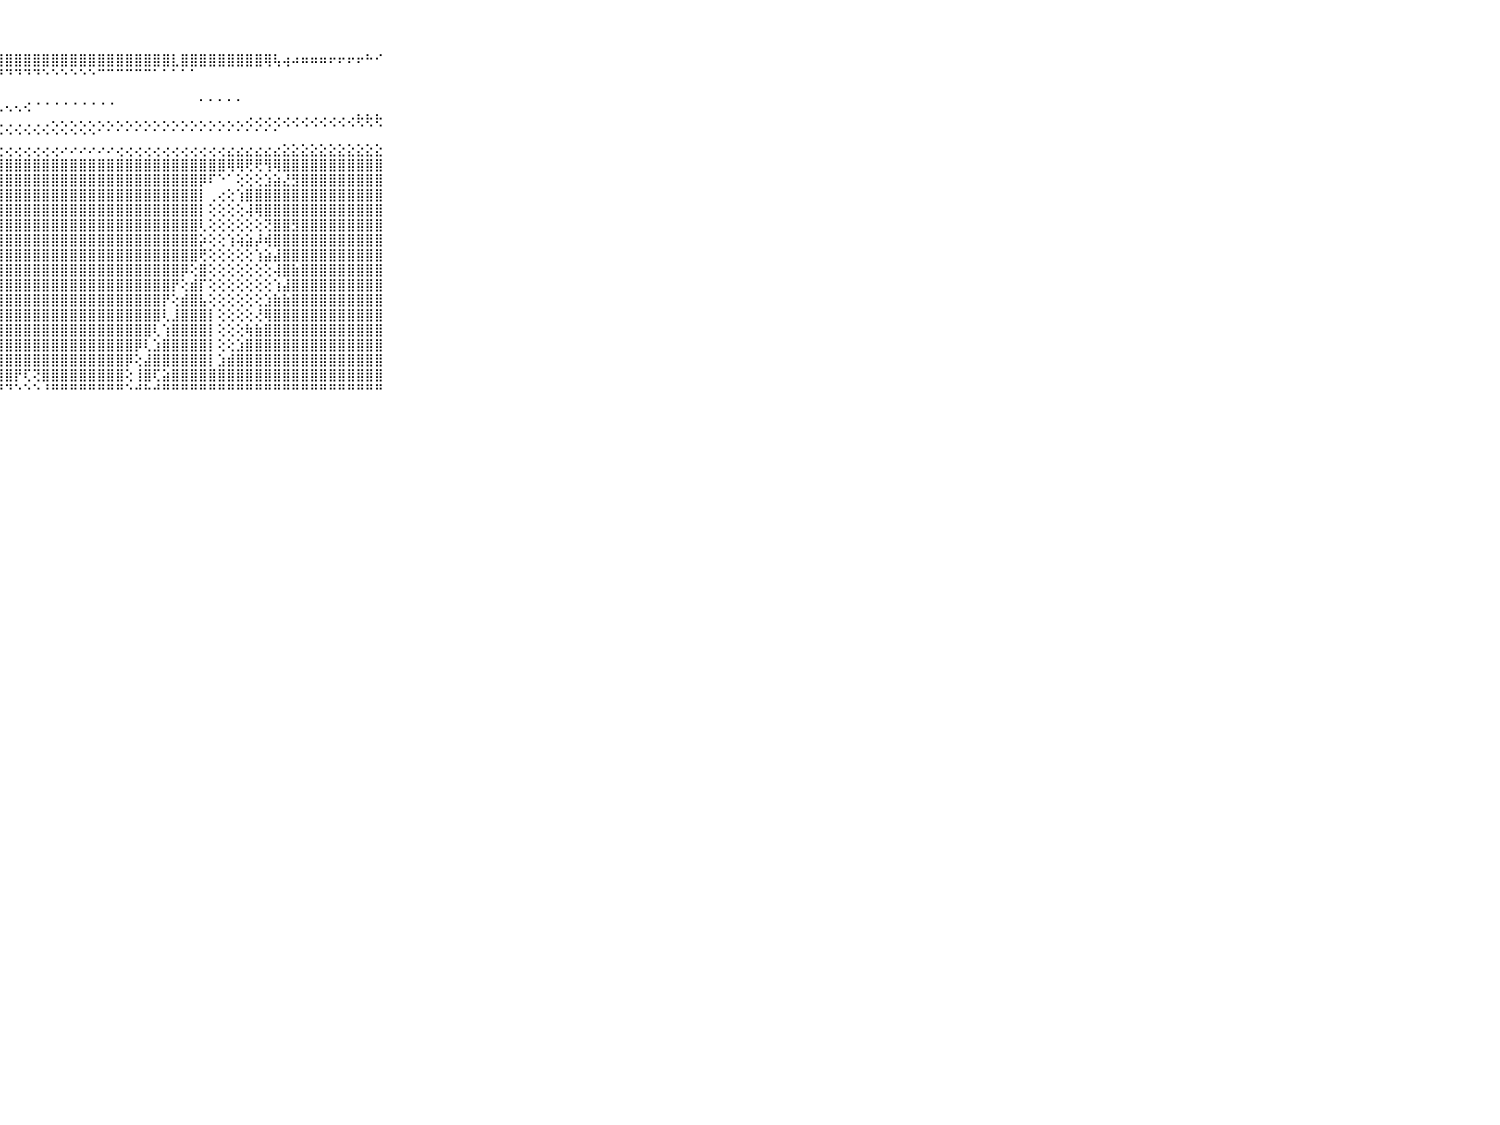

⠀⠀⠀⠀⠀⠀⠀⠀⠀⠀⠀⣿⣿⣿⣿⣿⣿⣿⣿⣿⣿⣿⣿⣿⣿⣿⣿⣿⣿⣿⣿⣿⣿⣿⣿⣿⣿⣿⣿⣿⣿⣿⣿⣿⣿⣿⣇⣿⣿⣿⣿⣿⣿⣿⣿⣿⢿⢧⢴⠴⠶⠶⠶⠖⠖⠖⠖⠓⠊⠀⠀⠀⠀⠀⠀⠀⠀⠀⠀⠀⠀
⠀⠀⠀⠀⠀⠀⠀⠀⠀⠀⠀⠟⠿⠿⠟⠟⠏⠝⠝⠝⠝⠝⠝⠝⠙⠙⠙⠙⠙⠙⠙⠙⠑⠑⠑⠑⠑⠑⠉⠉⠉⠉⠉⠉⠁⠁⠁⠁⠁⠀⠀⠀⠀⠀⠀⠀⠀⠀⠀⠀⠀⠀⠀⠀⠀⠀⠀⠀⠀⠀⠀⠀⠀⠀⠀⠀⠀⠀⠀⠀⠀
⠀⠀⠀⠀⠀⠀⠀⠀⠀⠀⠀⠀⠀⠀⠀⠀⠀⠀⠀⠀⠀⠀⠀⠀⠀⠀⠀⠀⠀⠀⠀⠀⠀⠀⠀⠀⠀⠀⠀⠀⠀⠀⠀⠀⠀⠀⠀⠀⠀⠀⠀⠀⠀⠀⠀⠀⠀⠀⠀⠀⠀⠀⠀⠀⠀⠀⠀⠀⠀⠀⠀⠀⠀⠀⠀⠀⠀⠀⠀⠀⠀
⠀⠀⠀⠀⠀⠀⠀⠀⠀⠀⠀⠀⠄⠄⠄⠄⠄⢄⢄⢄⢄⢄⢄⢄⢄⢄⢄⢄⢄⢄⢔⠐⠐⠐⠐⠐⠐⠐⠐⠐⠀⠀⠀⠀⠀⠀⠀⠀⠀⠁⠁⠁⠁⠁⠀⠀⠀⠀⠀⠀⠀⠀⠀⠀⠀⠀⠀⠀⠀⠀⠀⠀⠀⠀⠀⠀⠀⠀⠀⠀⠀
⠀⠀⠀⠀⠀⠀⠀⠀⠀⠀⠀⠀⢀⢁⢁⢁⢁⢁⢁⢁⢁⢁⢁⢁⢁⢁⢁⢀⢀⢀⢀⢀⢀⢄⢄⢄⢄⢄⢄⢄⢄⢄⢄⢄⢄⢄⢄⢄⢄⢄⢄⢄⢄⢄⢔⢔⢔⢔⢔⢔⢔⢔⢔⢔⢔⢔⢗⢗⢗⠀⠀⠀⠀⠀⠀⠀⠀⠀⠀⠀⠀
⠀⠀⠀⠀⠀⠀⠀⠀⠀⠀⠀⠑⠑⠑⠑⠑⠑⠑⠑⠑⠑⠑⠑⠑⠑⠑⠑⠑⠑⠑⠑⠑⠑⠑⠑⠑⠑⠑⠁⠁⠁⠁⠁⠁⠁⠁⠁⠁⠁⠁⠁⠁⠁⠁⠁⠁⠁⠁⠀⠀⠀⠀⠀⠀⠀⠀⠀⠀⠀⠀⠀⠀⠀⠀⠀⠀⠀⠀⠀⠀⠀
⠀⠀⠀⠀⠀⠀⠀⠀⠀⠀⠀⢀⢔⢔⢔⢔⢔⢔⢔⢔⢔⢔⢔⢔⢔⢔⢔⢔⢔⢔⢔⢔⢔⢔⠔⠔⠔⠔⠔⠔⢔⢔⢔⢔⢔⢔⢔⢔⢔⢔⢔⢔⣔⣔⣔⣔⣔⣔⣕⣕⣕⣕⣕⣕⣕⣕⣕⣕⣕⠀⠀⠀⠀⠀⠀⠀⠀⠀⠀⠀⠀
⠀⠀⠀⠀⠀⠀⠀⠀⠀⠀⠀⣿⣿⣿⣿⣿⣿⣿⣿⣿⣿⣿⣿⣿⣿⣿⣿⣿⣿⣿⣿⣿⣿⣿⣿⣿⣿⣿⣿⣿⣿⣿⣿⣿⣿⣿⣿⣿⣿⣿⣿⣿⢿⢿⢟⢟⢻⢿⣿⣿⣿⣿⣿⣿⣿⣿⣿⣿⣿⠀⠀⠀⠀⠀⠀⠀⠀⠀⠀⠀⠀
⠀⠀⠀⠀⠀⠀⠀⠀⠀⠀⠀⢻⣿⣿⣿⣿⣿⣿⣿⣿⣿⣿⣿⣿⢟⢟⢿⣿⣿⣿⣿⣿⣿⣿⣿⣿⣿⣿⣿⣿⣿⣿⣿⣿⣿⣿⣿⣿⣿⡿⠏⠑⠁⢕⢕⢕⣱⣵⣜⣻⣿⣿⣿⣿⣿⣿⣿⣿⣿⠀⠀⠀⠀⠀⠀⠀⠀⠀⠀⠀⠀
⠀⠀⠀⠀⠀⠀⠀⠀⠀⠀⠀⢸⣿⣿⣿⣿⣿⣿⣿⣿⣿⣿⣿⣿⢕⢕⢹⣿⣿⣿⣿⣿⣿⣿⣿⣿⣿⣿⣿⣿⣿⣿⣿⣿⣿⣿⣿⣿⣿⡇⢀⢔⢕⢱⣿⣿⣿⣿⣿⣿⣿⣿⣿⣿⣿⣿⣿⣿⣿⠀⠀⠀⠀⠀⠀⠀⠀⠀⠀⠀⠀
⠀⠀⠀⠀⠀⠀⠀⠀⠀⠀⠀⢸⣿⣿⣿⣿⣿⣿⣿⣿⣿⣿⣿⣿⢕⢕⢝⣿⣿⣿⣿⣿⣿⣿⣿⣿⣿⣿⣿⣿⣿⣿⣿⣿⣿⣿⣿⣿⣿⡇⢕⢕⢕⢕⢼⢿⣿⣿⣿⣿⣿⣿⣿⣿⣿⣿⣿⣿⣿⠀⠀⠀⠀⠀⠀⠀⠀⠀⠀⠀⠀
⠀⠀⠀⠀⠀⠀⠀⠀⠀⠀⠀⢸⣿⣿⣿⣿⣿⣿⣿⣿⣿⣿⣿⣿⢕⢕⢕⣿⣿⣿⣿⣿⣿⣿⣿⣿⣿⣿⣿⣿⣿⣿⣿⣿⣿⣿⣿⣿⣿⢇⢕⢕⢕⢕⢕⢕⢝⣿⣿⣻⣿⣿⣿⣿⣿⣿⣿⣿⣿⠀⠀⠀⠀⠀⠀⠀⠀⠀⠀⠀⠀
⠀⠀⠀⠀⠀⠀⠀⠀⠀⠀⠀⢜⣿⣿⣿⣿⣿⣿⣿⣿⣿⣿⣿⣿⢕⢕⢕⣿⣿⣿⣿⣿⣿⣿⣿⣿⣿⣿⣿⣿⣿⣿⣿⣿⣿⣿⣿⣿⣿⡵⢕⢕⢱⢵⣵⡼⢾⣿⣿⣿⣿⣿⣿⣿⣿⣿⣿⣿⣿⠀⠀⠀⠀⠀⠀⠀⠀⠀⠀⠀⠀
⠀⠀⠀⠀⠀⠀⠀⠀⠀⠀⠀⢕⣿⣿⣿⣿⣿⣿⣿⣿⣿⣿⣿⣿⢕⢕⢕⣿⣿⣿⣿⣿⣿⣿⣿⣿⣿⣿⣿⣿⣿⣿⣿⣿⣿⣿⣿⣿⣿⢟⢕⢕⢕⢕⢕⢱⣵⣼⣿⣿⣿⣿⣿⣿⣿⣿⣿⣿⣿⠀⠀⠀⠀⠀⠀⠀⠀⠀⠀⠀⠀
⠀⠀⠀⠀⠀⠀⠀⠀⠀⠀⠀⠀⣿⣿⣿⣿⣿⣿⣿⣿⣿⣿⣿⣿⡇⢕⢕⣿⣿⣿⣿⣿⣿⣿⣿⣿⣿⣿⣿⣿⣿⣿⣿⣿⣿⣿⣿⡿⢕⣿⢕⢕⢕⢕⢕⢕⢕⢼⣿⣷⣿⣿⣿⣿⣿⣿⣿⣿⣿⠀⠀⠀⠀⠀⠀⠀⠀⠀⠀⠀⠀
⠀⠀⠀⠀⠀⠀⠀⠀⠀⠀⠀⠀⣿⣿⣿⣿⣿⣿⣿⣿⣿⣿⣿⣿⢇⢕⢕⣿⣿⣿⣿⣿⣿⣿⣿⣿⣿⣿⣿⣿⣿⣿⣿⣿⣿⣿⡟⢕⣾⡏⢕⢕⢕⢕⢕⢕⢕⢱⣼⣿⣿⣿⣿⣿⣿⣿⣿⣿⣿⠀⠀⠀⠀⠀⠀⠀⠀⠀⠀⠀⠀
⠀⠀⠀⠀⠀⠀⠀⠀⠀⠀⠀⠀⣿⣿⣿⣿⣿⣿⣿⣿⣿⣿⣿⣿⡕⢕⢕⣿⣿⣿⣿⣿⣿⣿⣿⣿⣿⣿⣿⣿⣿⣿⣿⣿⣿⡟⢕⣾⣿⣧⢕⢕⢕⢕⢕⢕⣱⣷⣷⣿⣿⣿⣿⣿⣿⣿⣿⣿⣿⠀⠀⠀⠀⠀⠀⠀⠀⠀⠀⠀⠀
⠀⠀⠀⠀⠀⠀⠀⠀⠀⠀⠀⠀⣿⣿⣿⣿⣿⣿⣿⣿⣿⣿⣿⣿⡇⢕⢕⣿⣿⣿⣿⣿⣿⣿⣿⣿⣿⣿⣿⣿⣿⣿⣿⣿⣿⢇⣸⣿⣿⣿⡇⢕⢕⢕⢕⢜⢿⣿⣿⣿⣿⣿⣿⣿⣿⣿⣿⣿⣿⠀⠀⠀⠀⠀⠀⠀⠀⠀⠀⠀⠀
⠀⠀⠀⠀⠀⠀⠀⠀⠀⠀⠀⣷⣿⣿⣿⣿⣿⣿⣿⣿⣿⣿⣿⣿⣗⣕⣵⣿⣿⣿⣿⣿⣿⣿⣿⣿⣿⣿⣿⣿⣿⣿⣿⣿⢇⢱⣿⣿⣿⣿⡇⢕⢕⢕⢷⣷⣿⣿⣿⣿⣿⣿⣿⣿⣿⣿⣿⣿⣿⠀⠀⠀⠀⠀⠀⠀⠀⠀⠀⠀⠀
⠀⠀⠀⠀⠀⠀⠀⠀⠀⠀⠀⣿⣿⣿⣿⣿⣿⣿⣿⣿⣿⣿⣿⣿⣿⣿⣿⣿⣿⣿⣿⣿⣿⣿⣿⣿⣿⣿⣿⣿⣿⣿⡿⢇⣱⣿⣿⣿⣿⣿⡇⢕⢕⣱⣿⣿⣿⣿⣿⣿⣿⣿⣿⣿⣿⣿⣿⣿⣿⠀⠀⠀⠀⠀⠀⠀⠀⠀⠀⠀⠀
⠀⠀⠀⠀⠀⠀⠀⠀⠀⠀⠀⣿⣿⣿⣿⣿⣿⣿⣿⣿⣿⣿⣿⣿⣯⣿⣿⣿⣿⣿⣿⣿⣿⣿⣿⣿⣿⣿⣿⣿⣿⡿⢕⣼⣿⣿⣿⣿⣿⣿⡇⣱⣾⣿⣿⣿⣿⣿⣿⣿⣿⣿⣿⣿⣿⣿⣿⣿⣿⠀⠀⠀⠀⠀⠀⠀⠀⠀⠀⠀⠀
⠀⠀⠀⠀⠀⠀⠀⠀⠀⠀⠀⣾⢞⢻⣿⣿⣿⣿⣿⣿⣿⣿⣿⣏⣿⡟⣿⣿⣿⡟⢏⢝⣿⣿⣿⣿⣿⣿⣿⣿⣿⢕⢸⣿⢏⣵⣿⣿⣿⣿⣿⣿⣿⣿⣿⣿⣿⣿⣿⣿⣿⣿⣿⣿⣿⣿⣿⣿⣿⠀⠀⠀⠀⠀⠀⠀⠀⠀⠀⠀⠀
⠀⠀⠀⠀⠀⠀⠀⠀⠀⠀⠀⠛⠑⠛⠃⠑⠑⠑⠑⠑⠑⠑⠑⠑⠙⠑⠛⠛⠙⠑⠑⠑⠘⠛⠛⠛⠛⠛⠛⠛⠛⠑⠚⠓⠚⠛⠛⠛⠛⠛⠛⠛⠛⠛⠛⠛⠛⠛⠛⠛⠛⠛⠛⠛⠛⠛⠛⠛⠛⠀⠀⠀⠀⠀⠀⠀⠀⠀⠀⠀⠀